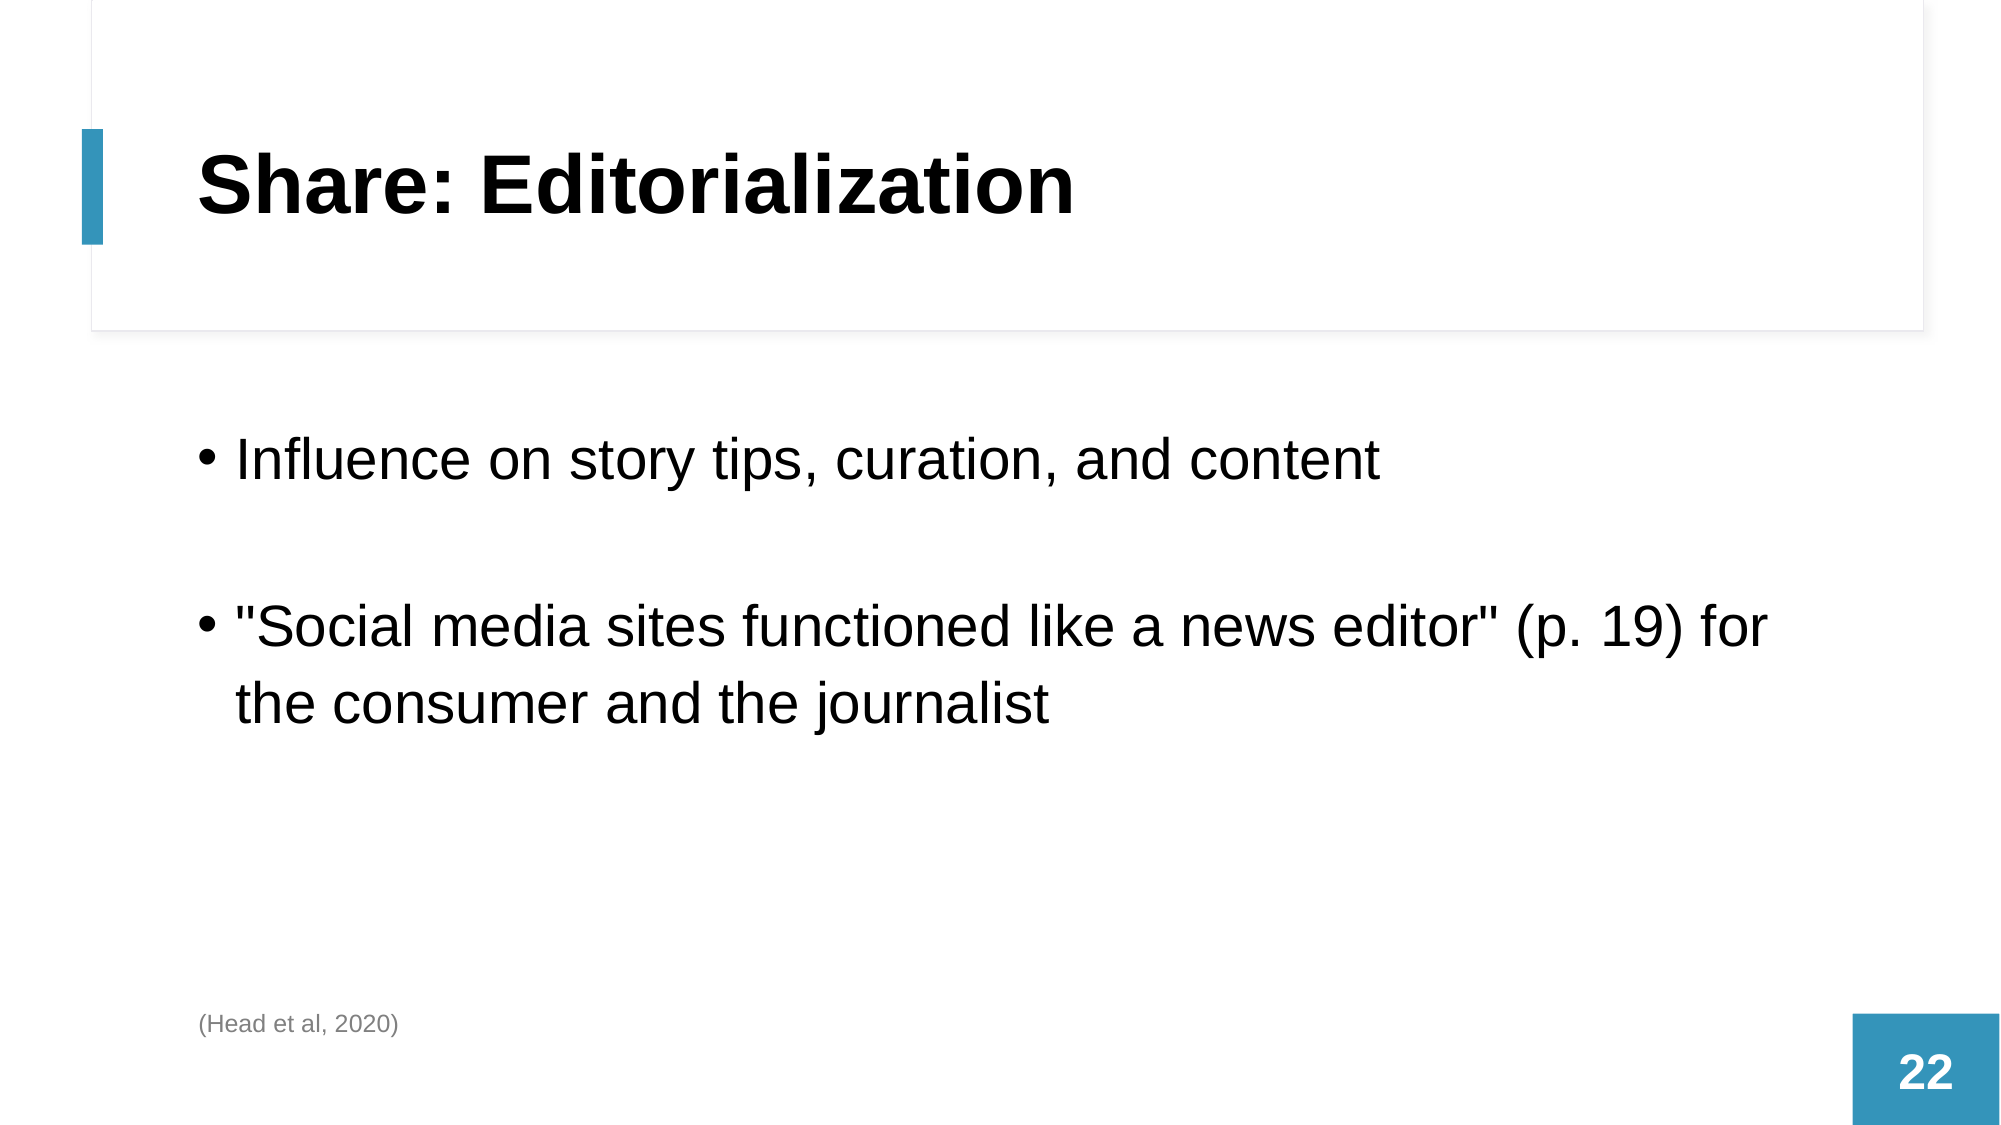

# Share: Editorialization
Influence on story tips, curation, and content
"Social media sites functioned like a news editor" (p. 19) for the consumer and the journalist
(Head et al, 2020)
22